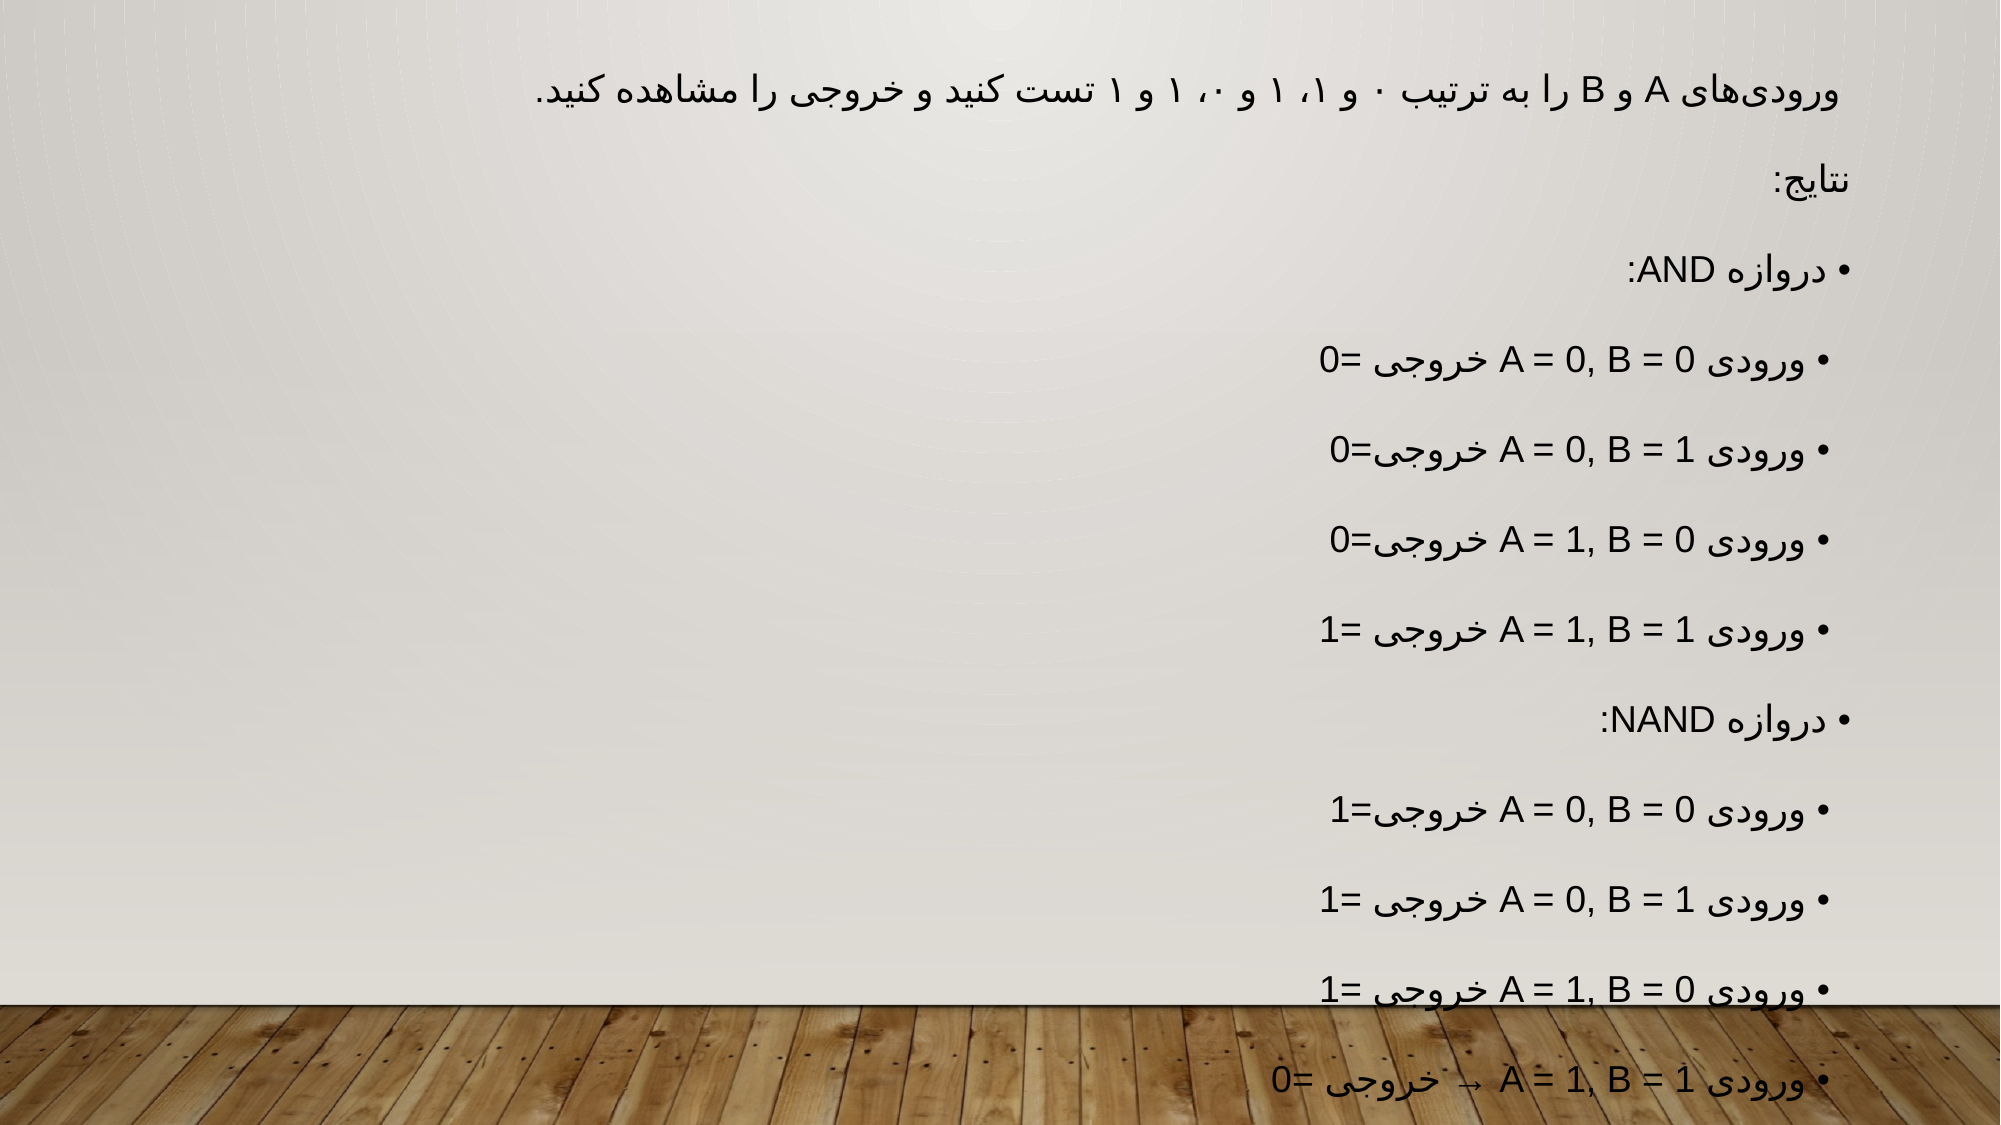

ورودی‌های A و B را به ترتیب ۰ و ۱، ۱ و ۰، ۱ و ۱ تست کنید و خروجی را مشاهده کنید.

نتایج:

• دروازه AND:

  • ورودی A = 0, B = 0 خروجی =0

  • ورودی A = 0, B = 1 خروجی=0
  • ورودی A = 1, B = 0 خروجی=0

  • ورودی A = 1, B = 1 خروجی =1
• دروازه NAND:

  • ورودی A = 0, B = 0 خروجی=1

  • ورودی A = 0, B = 1 خروجی =1

  • ورودی A = 1, B = 0 خروجی =1

  • ورودی A = 1, B = 1 → خروجی =0